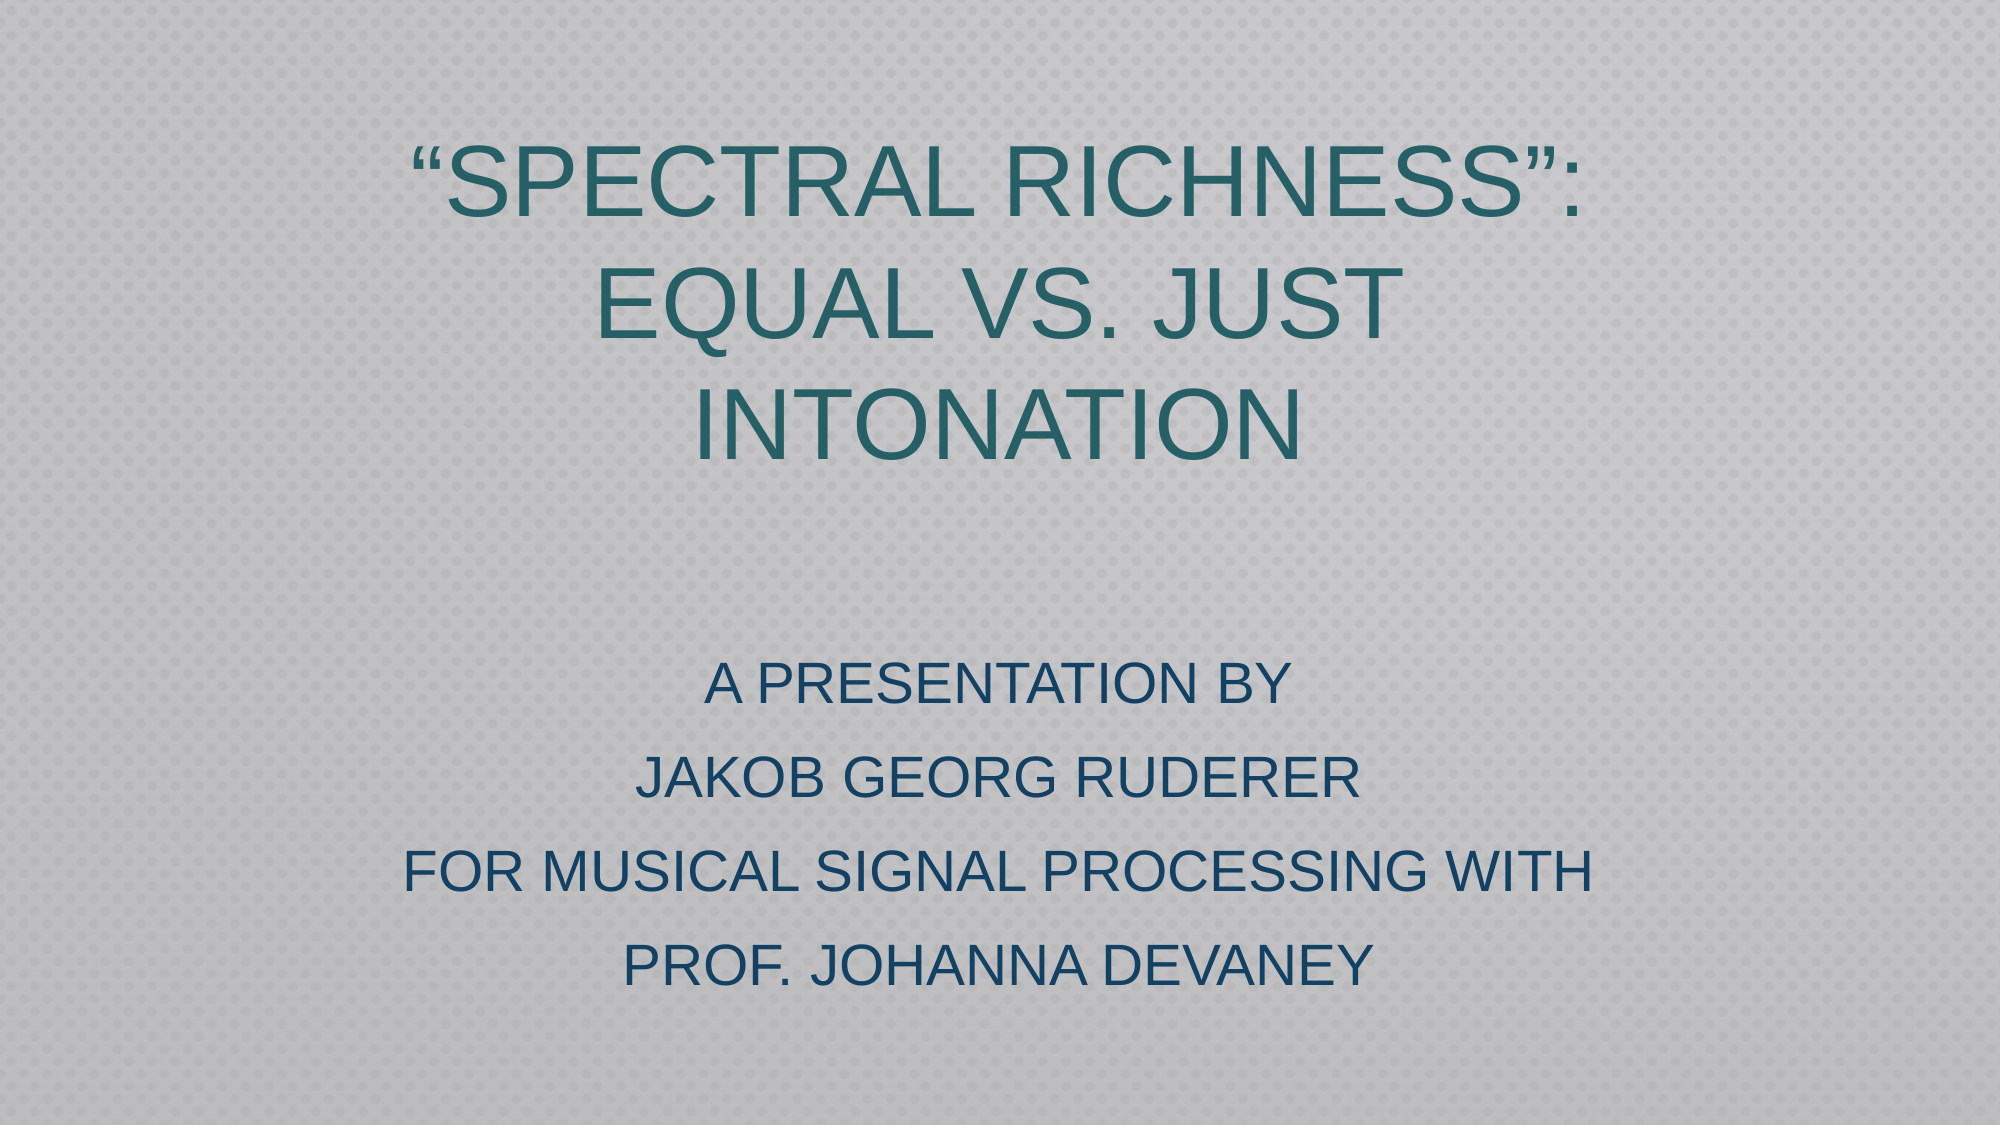

# “Spectral Richness”: Equal vs. Just Intonation
A Presentation by
Jakob Georg Ruderer
For Musical Signal Processing with
Prof. Johanna Devaney